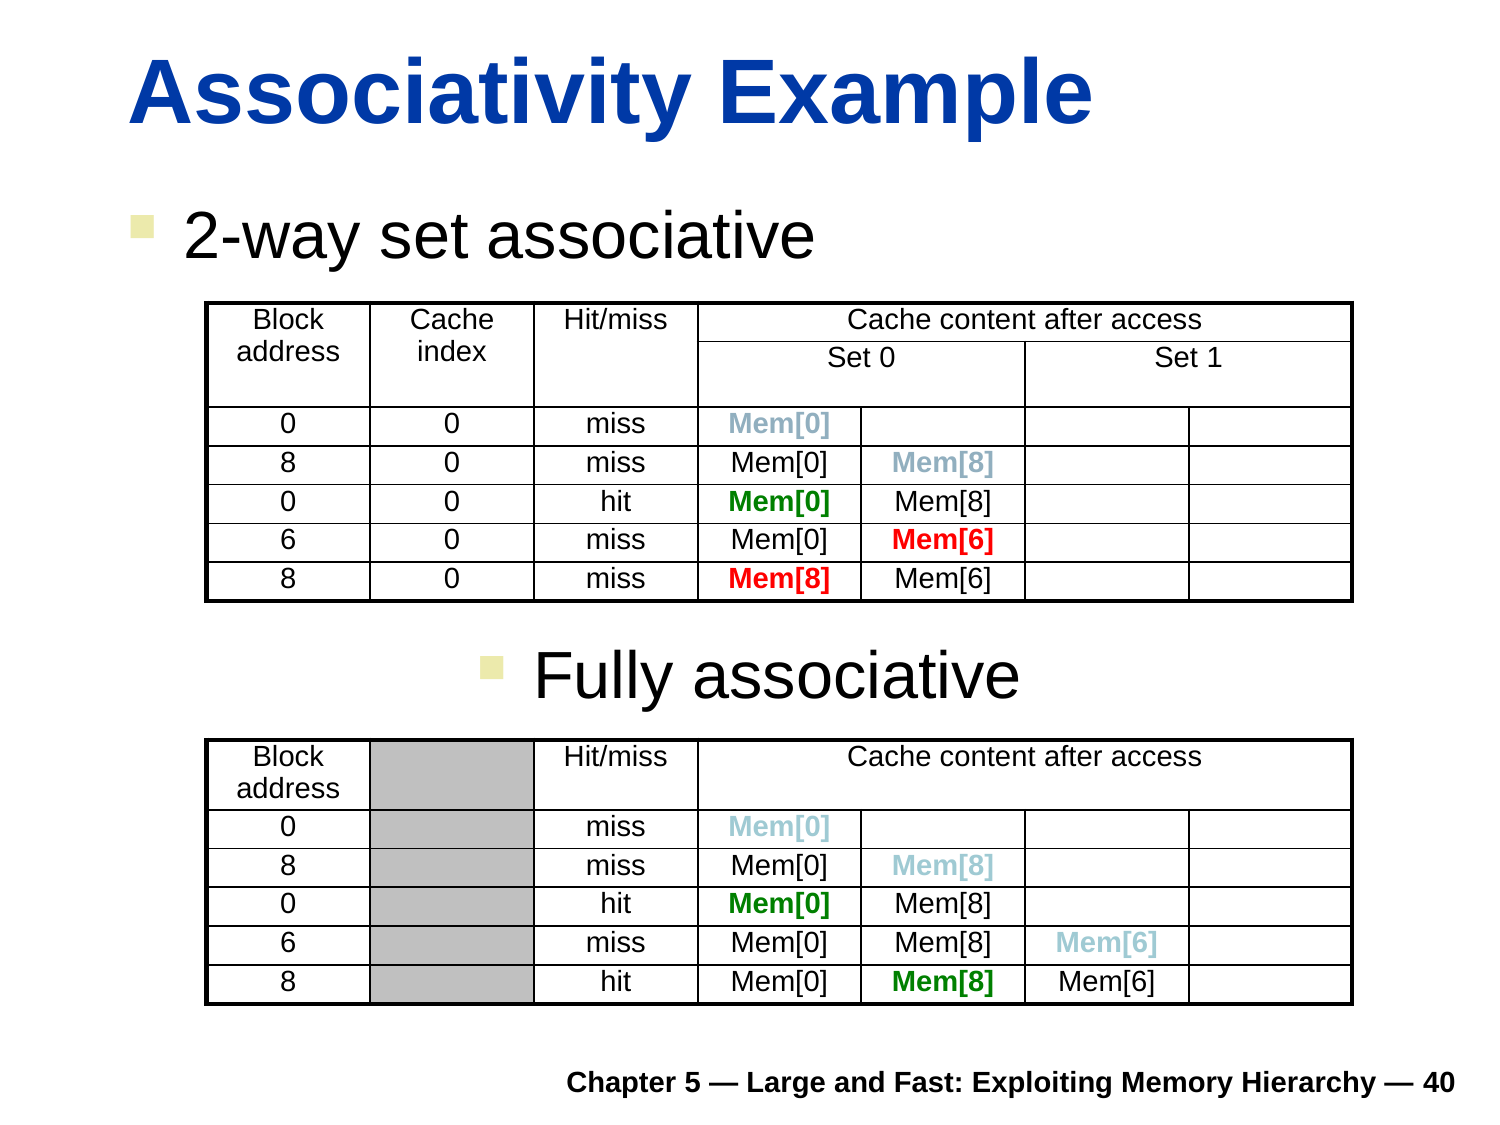

# Associativity Example
2-way set associative
| Block address | Cache index | Hit/miss | Cache content after access |  |  |  |
| --- | --- | --- | --- | --- | --- | --- |
|  |  |  | Set 0 |  | Set 1 |  |
| 0 | 0 | miss | Mem[0] |  |  |  |
| 8 | 0 | miss | Mem[0] | Mem[8] |  |  |
| 0 | 0 | hit | Mem[0] | Mem[8] |  |  |
| 6 | 0 | miss | Mem[0] | Mem[6] |  |  |
| 8 | 0 | miss | Mem[8] | Mem[6] |  |  |
Fully associative
| Block address |  | Hit/miss | Cache content after access |  |  |  |
| --- | --- | --- | --- | --- | --- | --- |
| 0 |  | miss | Mem[0] |  |  |  |
| 8 |  | miss | Mem[0] | Mem[8] |  |  |
| 0 |  | hit | Mem[0] | Mem[8] |  |  |
| 6 |  | miss | Mem[0] | Mem[8] | Mem[6] |  |
| 8 |  | hit | Mem[0] | Mem[8] | Mem[6] |  |
Chapter 5 — Large and Fast: Exploiting Memory Hierarchy — 40